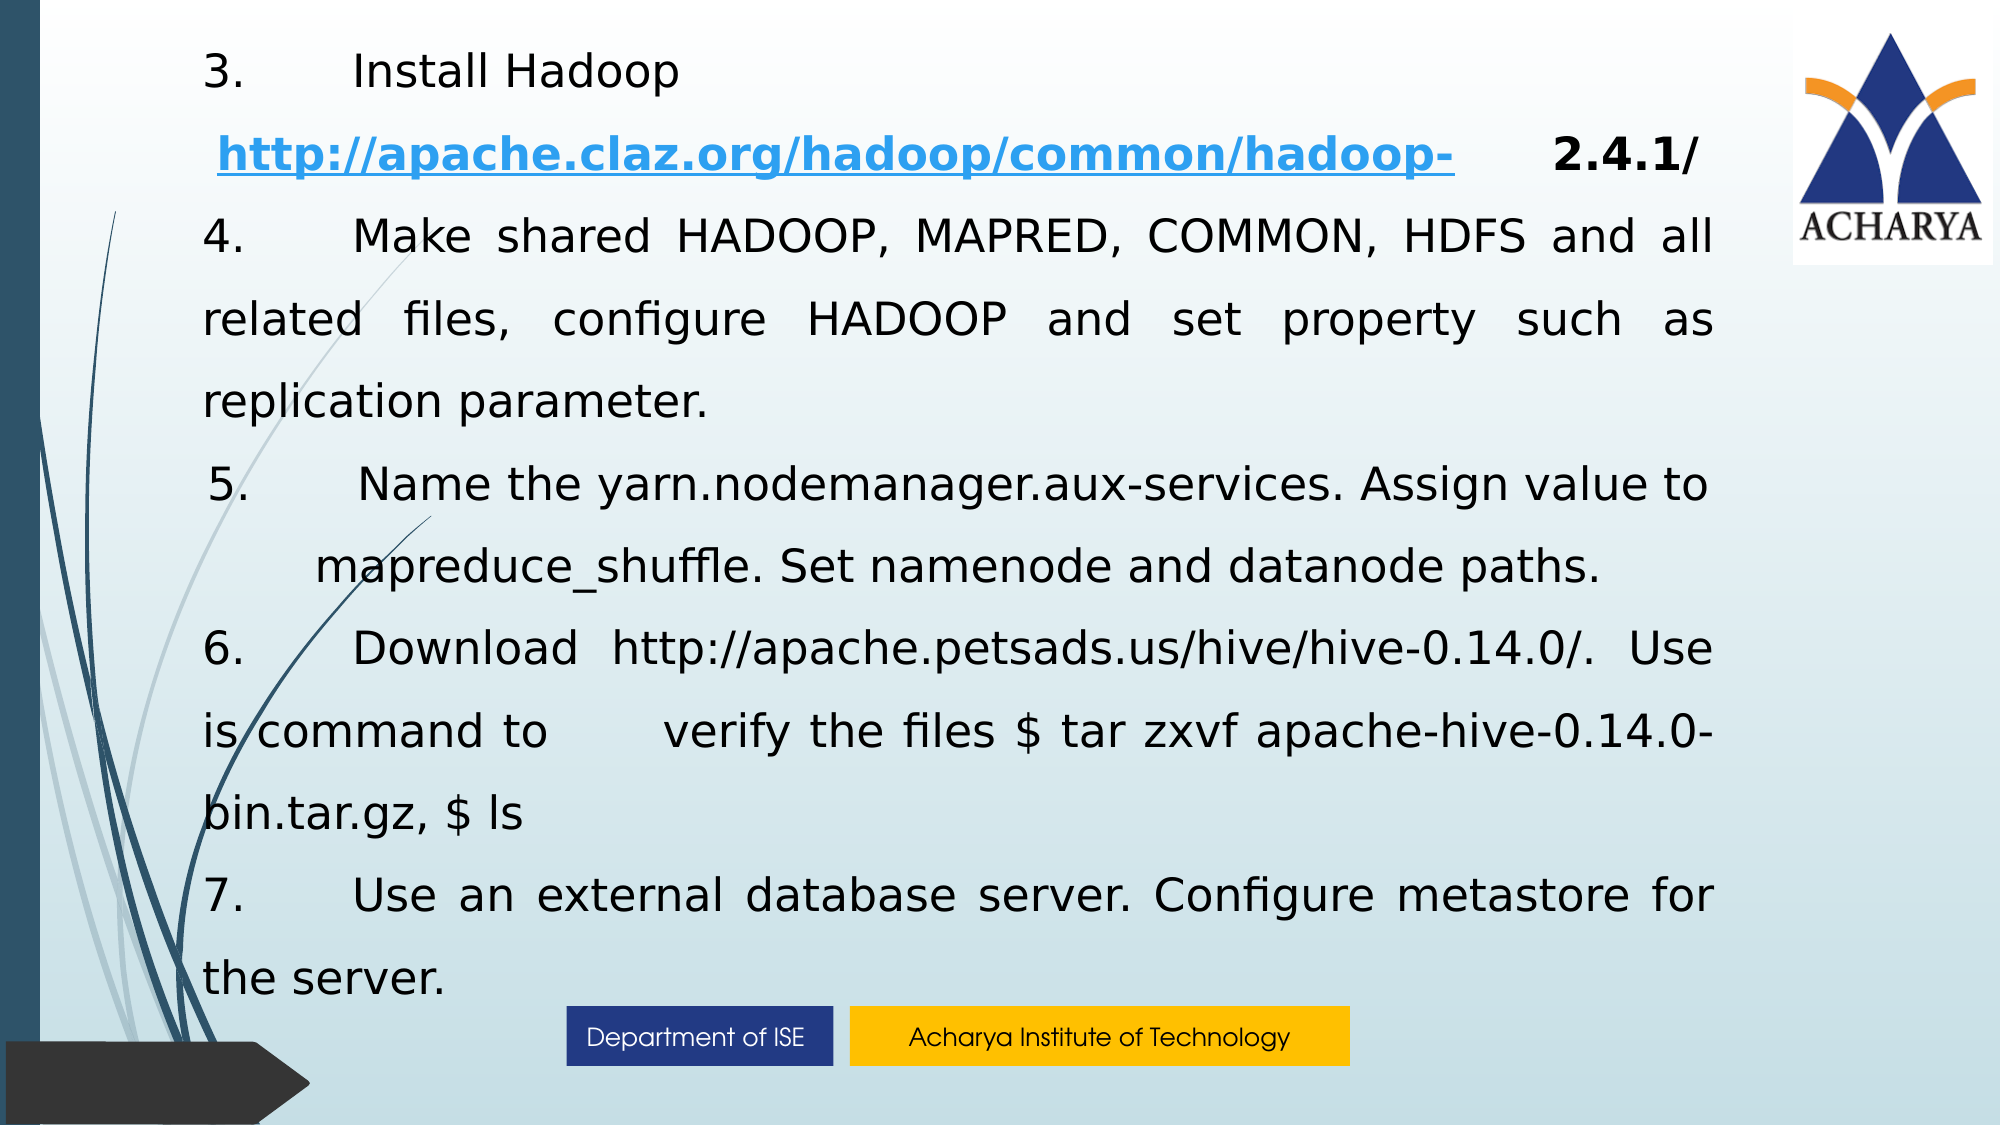

3.	Install Hadoop
 http://apache.claz.org/hadoop/common/hadoop-	2.4.1/
4.	Make shared HADOOP, MAPRED, COMMON, HDFS and all related files, 	configure HADOOP and set property such as replication parameter.
5.	Name	the yarn.nodemanager.aux-services. Assign value to mapreduce_shuffle. Set namenode and datanode paths.
6.	Download http://apache.petsads.us/hive/hive-0.14.0/. Use is command to 	verify the files $ tar zxvf apache-hive-0.14.0-bin.tar.gz, $ ls
7.	Use an external database server. Configure metastore for the server.